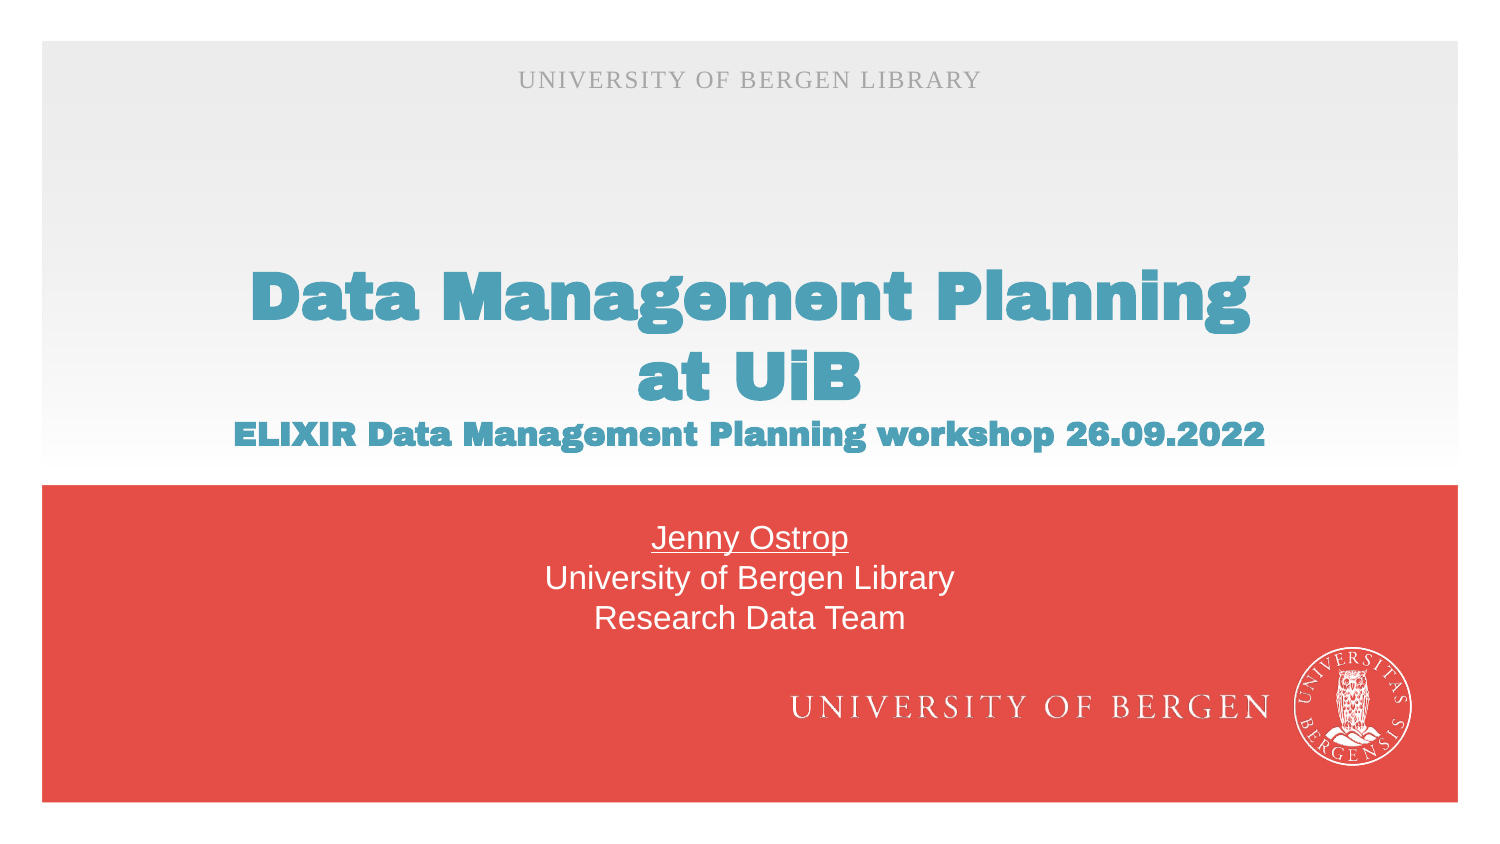

University of Bergen Library
# Data Management Planning at UiB ELIXIR Data Management Planning workshop 26.09.2022
Jenny Ostrop
University of Bergen Library
Research Data Team